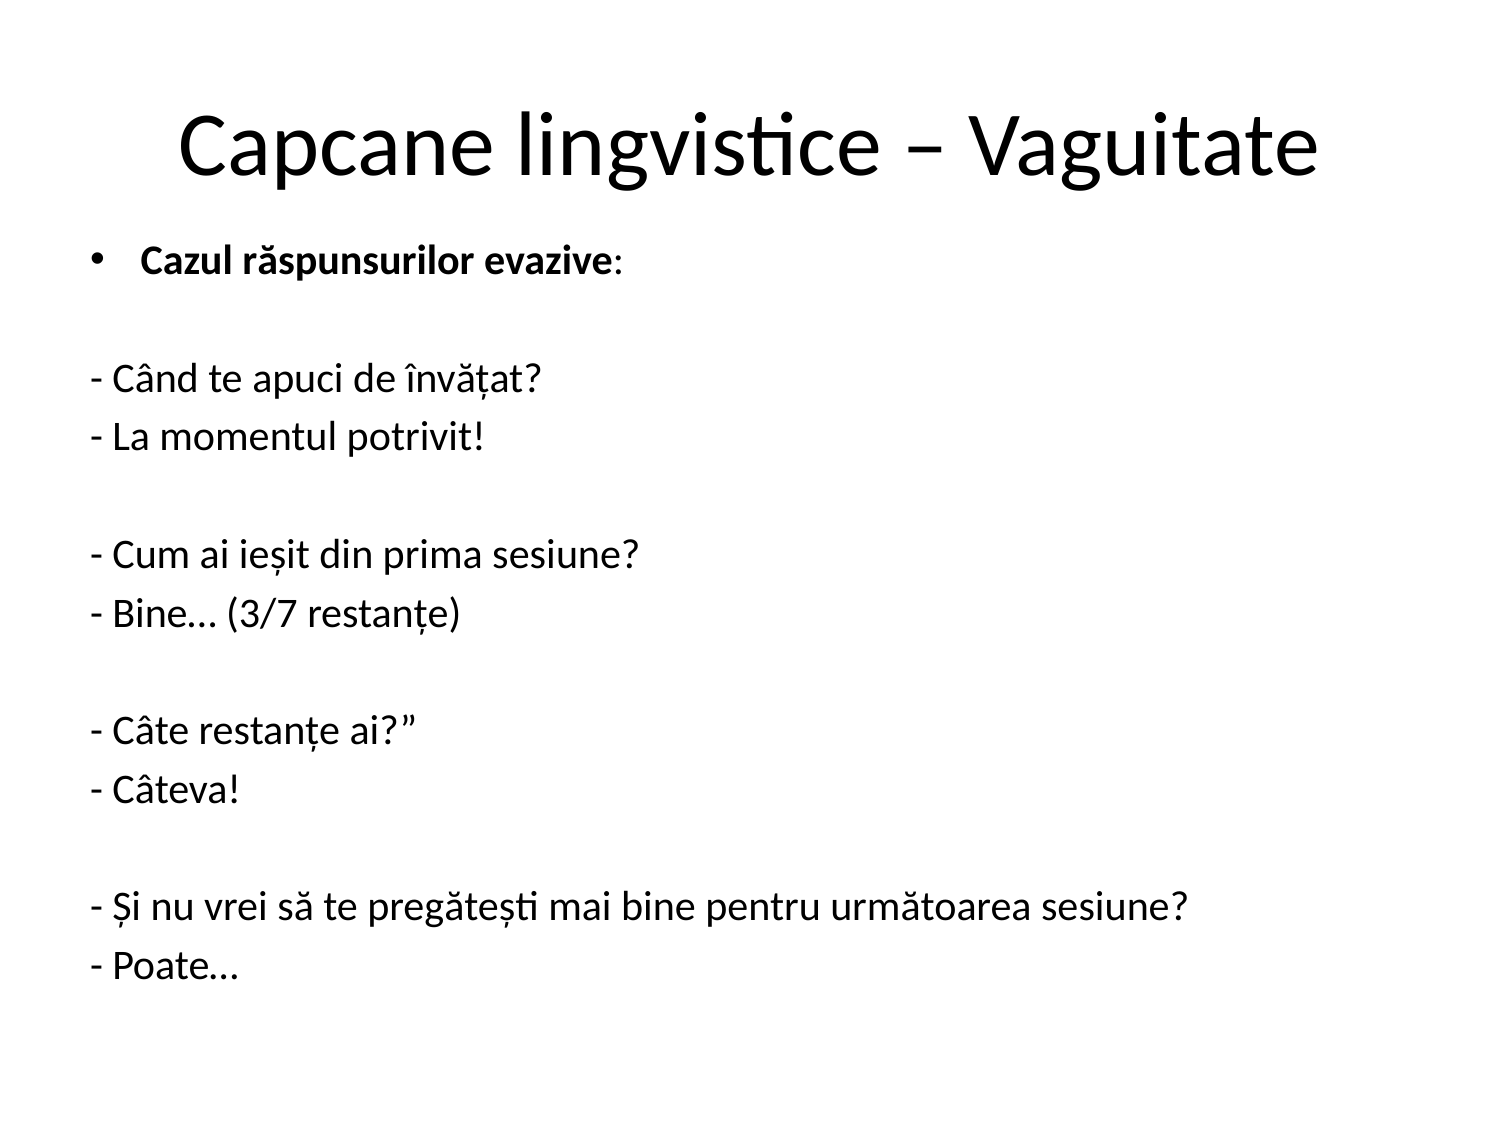

# Capcane lingvistice – Vaguitate
Cazul răspunsurilor evazive:

- Când te apuci de învățat?
- La momentul potrivit!

- Cum ai ieșit din prima sesiune?
- Bine… (3/7 restanțe)

- Câte restanțe ai?”
- Câteva!

- Și nu vrei să te pregătești mai bine pentru următoarea sesiune?
- Poate…